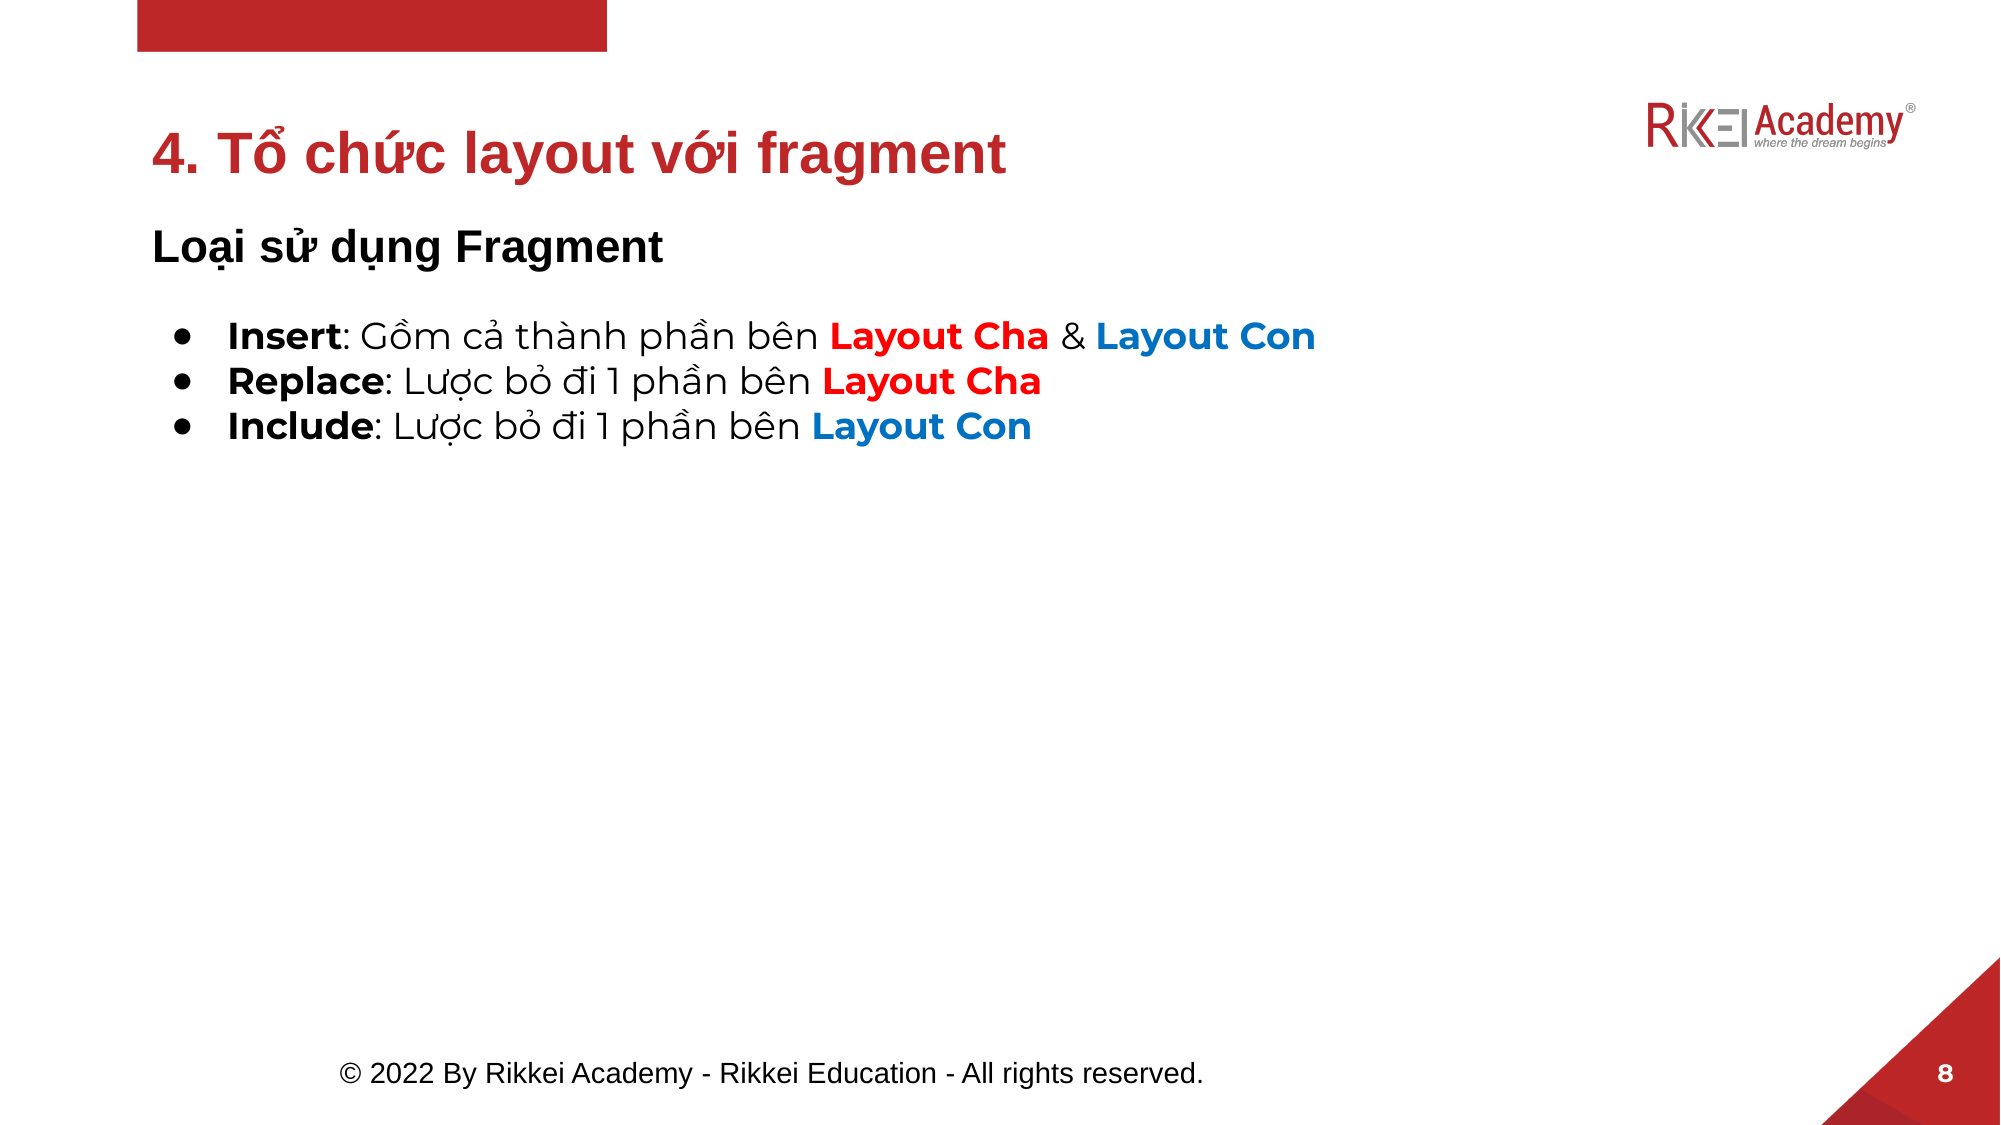

# 4. Tổ chức layout với fragment
Loại sử dụng Fragment
Insert: Gồm cả thành phần bên Layout Cha & Layout Con
Replace: Lược bỏ đi 1 phần bên Layout Cha
Include: Lược bỏ đi 1 phần bên Layout Con